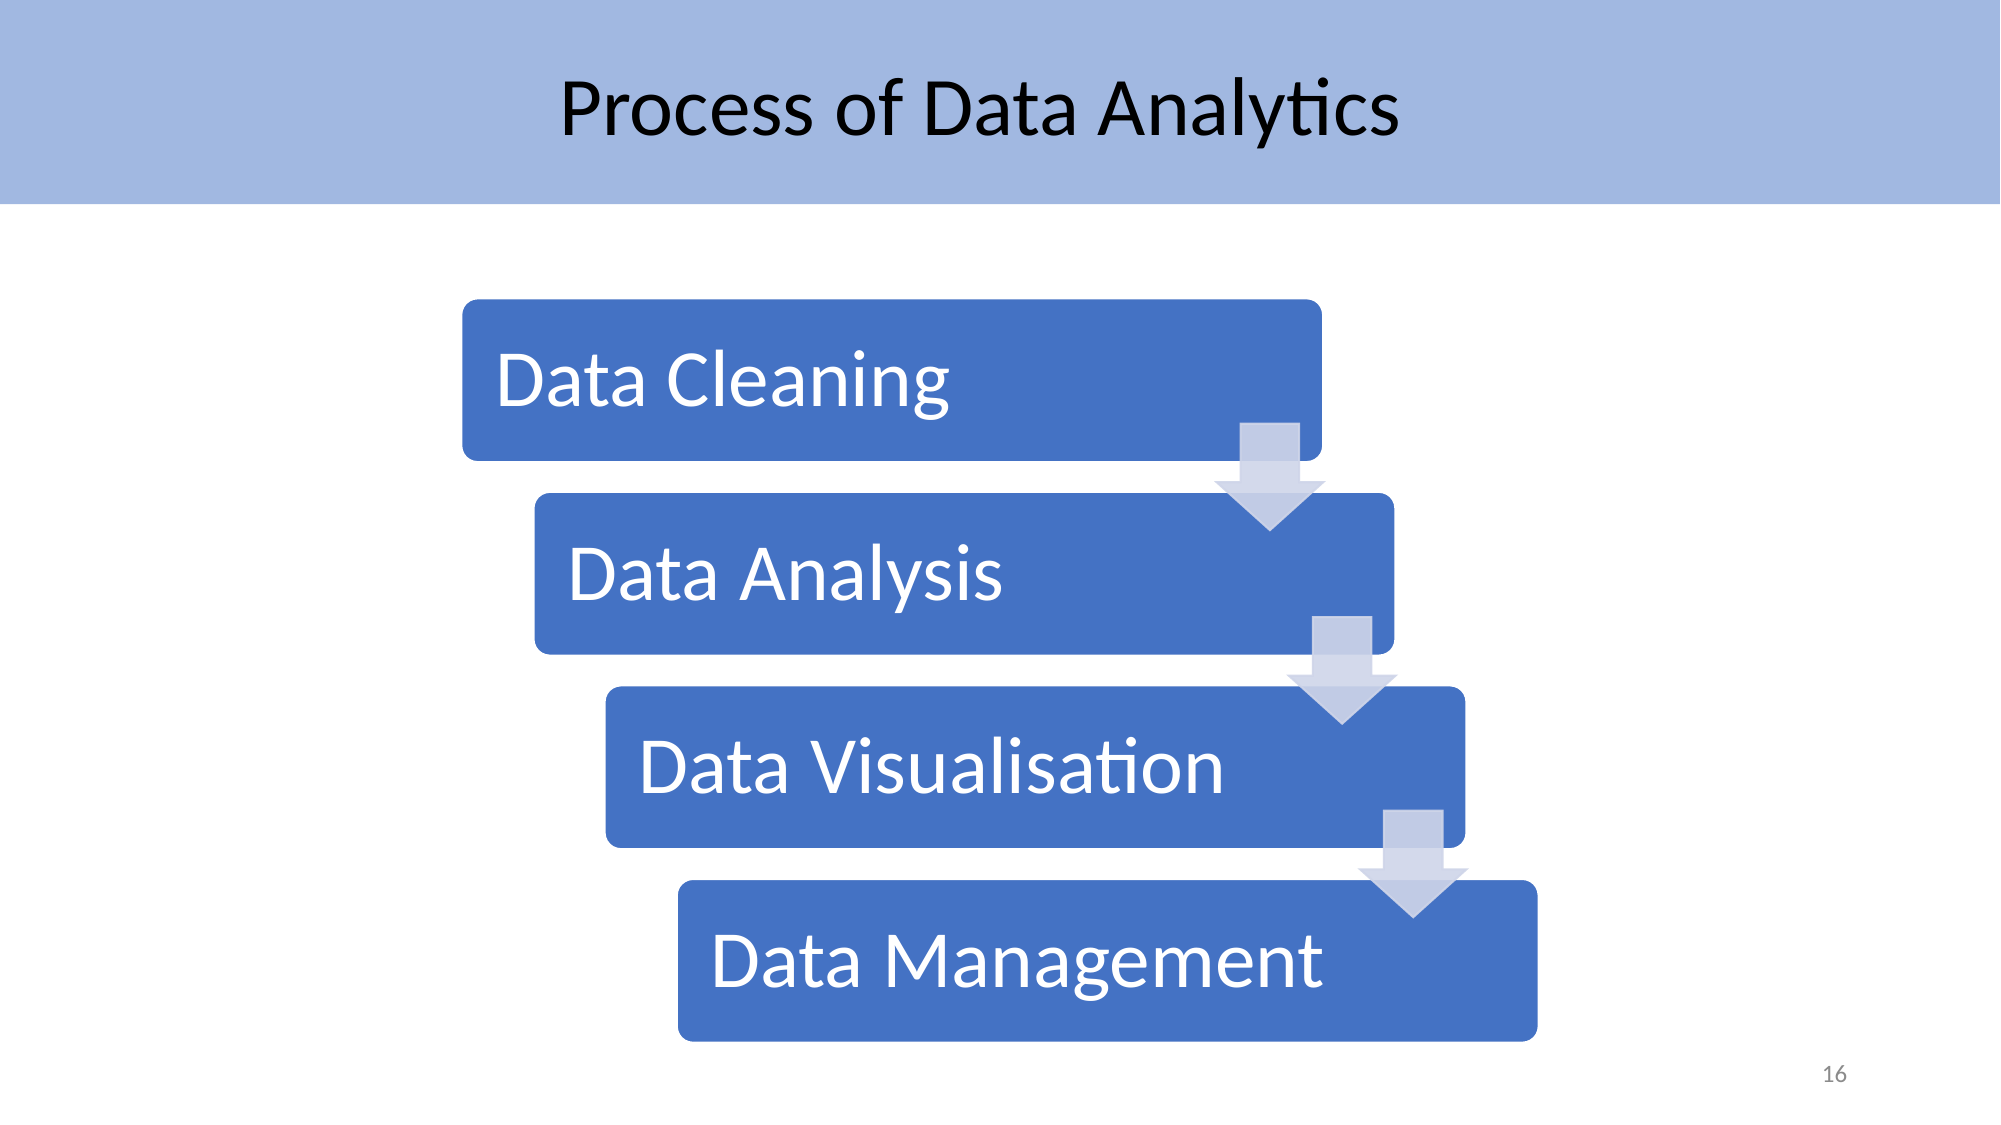

Process of Data Analytics
Data Cleaning
Data Analysis
Data Visualisation
Data Management

16